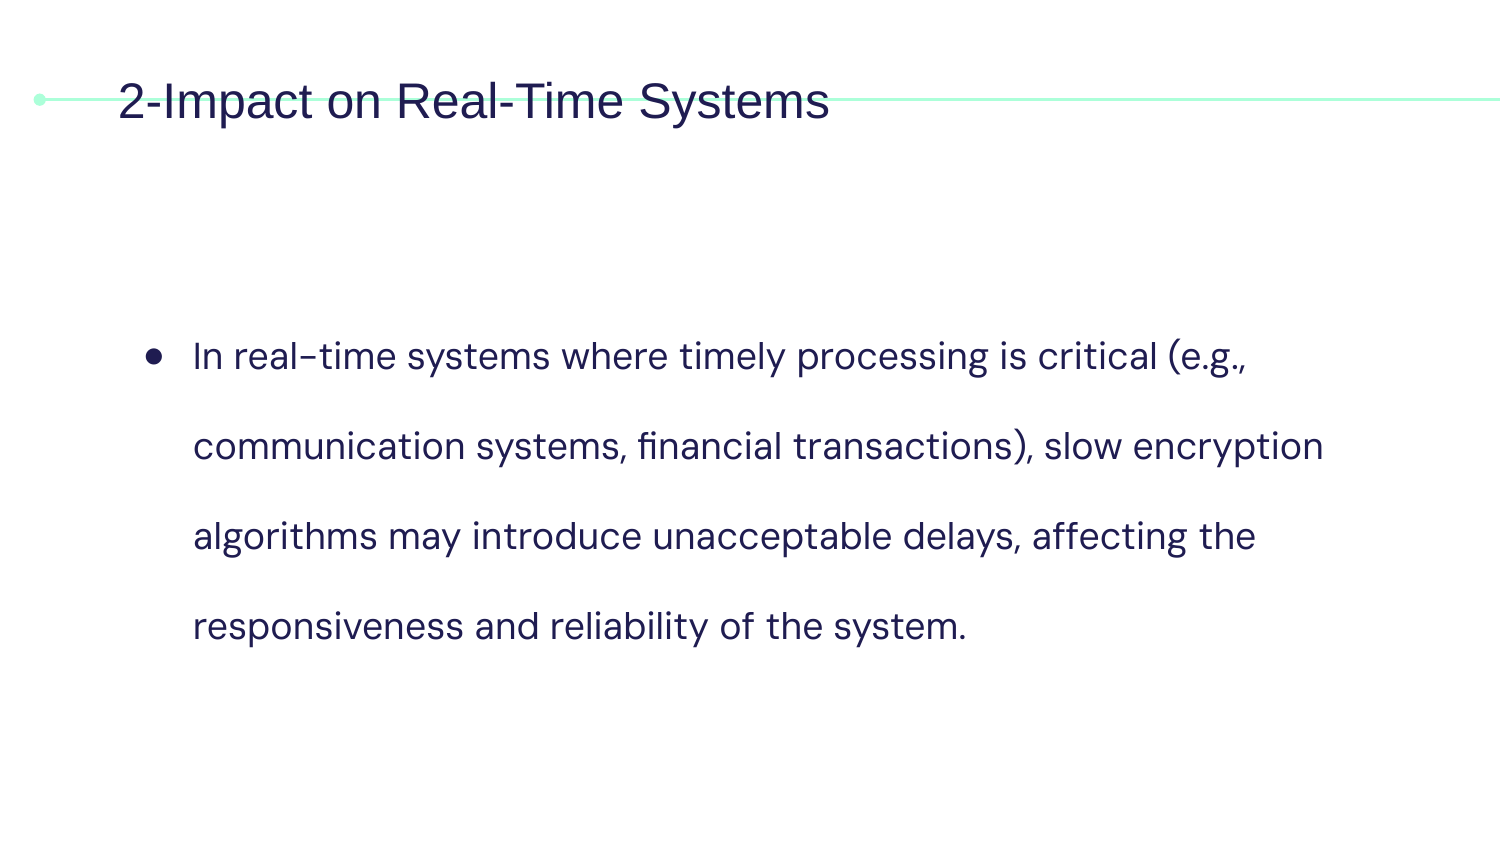

# 2-Impact on Real-Time Systems
In real-time systems where timely processing is critical (e.g., communication systems, financial transactions), slow encryption algorithms may introduce unacceptable delays, affecting the responsiveness and reliability of the system.